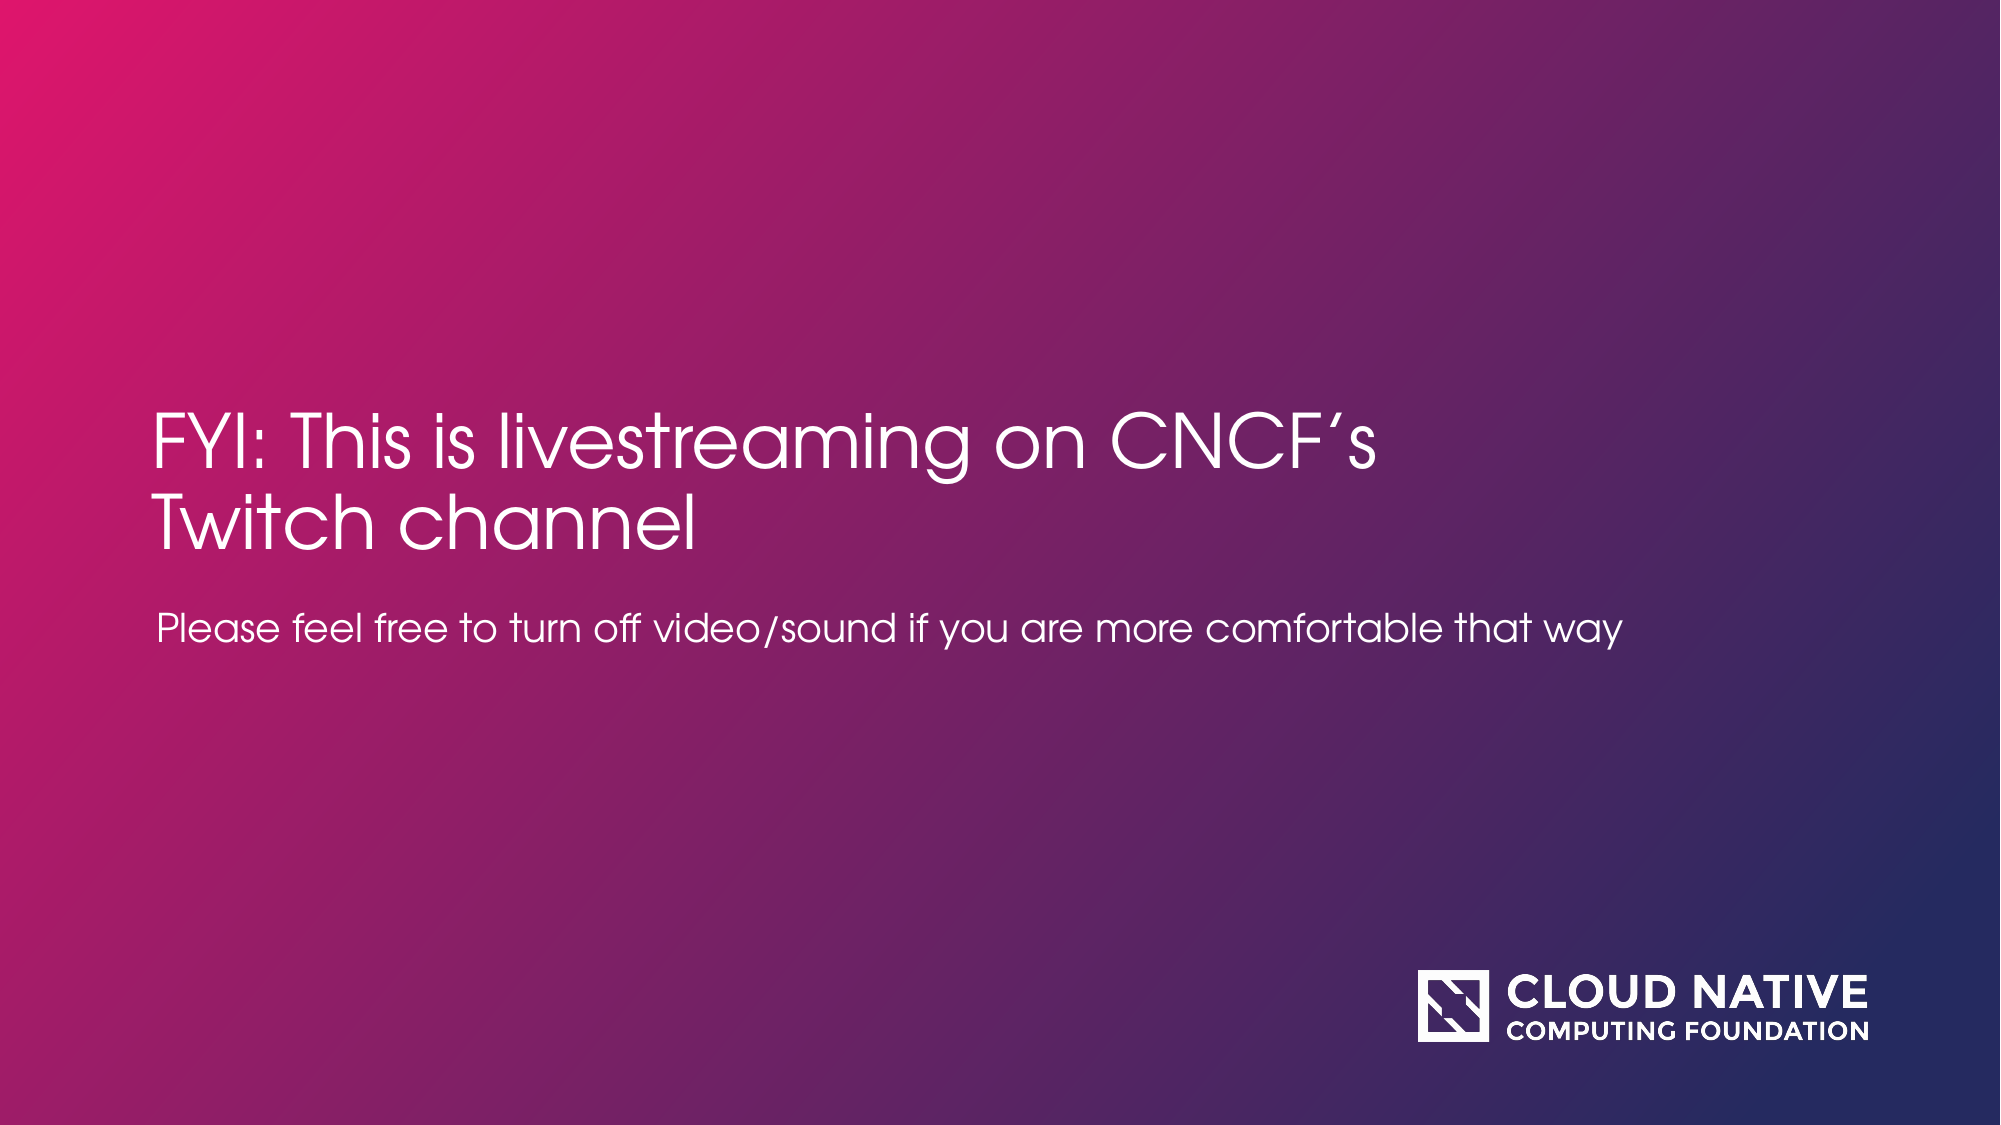

# FYI: This is livestreaming on CNCF’s Twitch channel
Please feel free to turn off video/sound if you are more comfortable that way